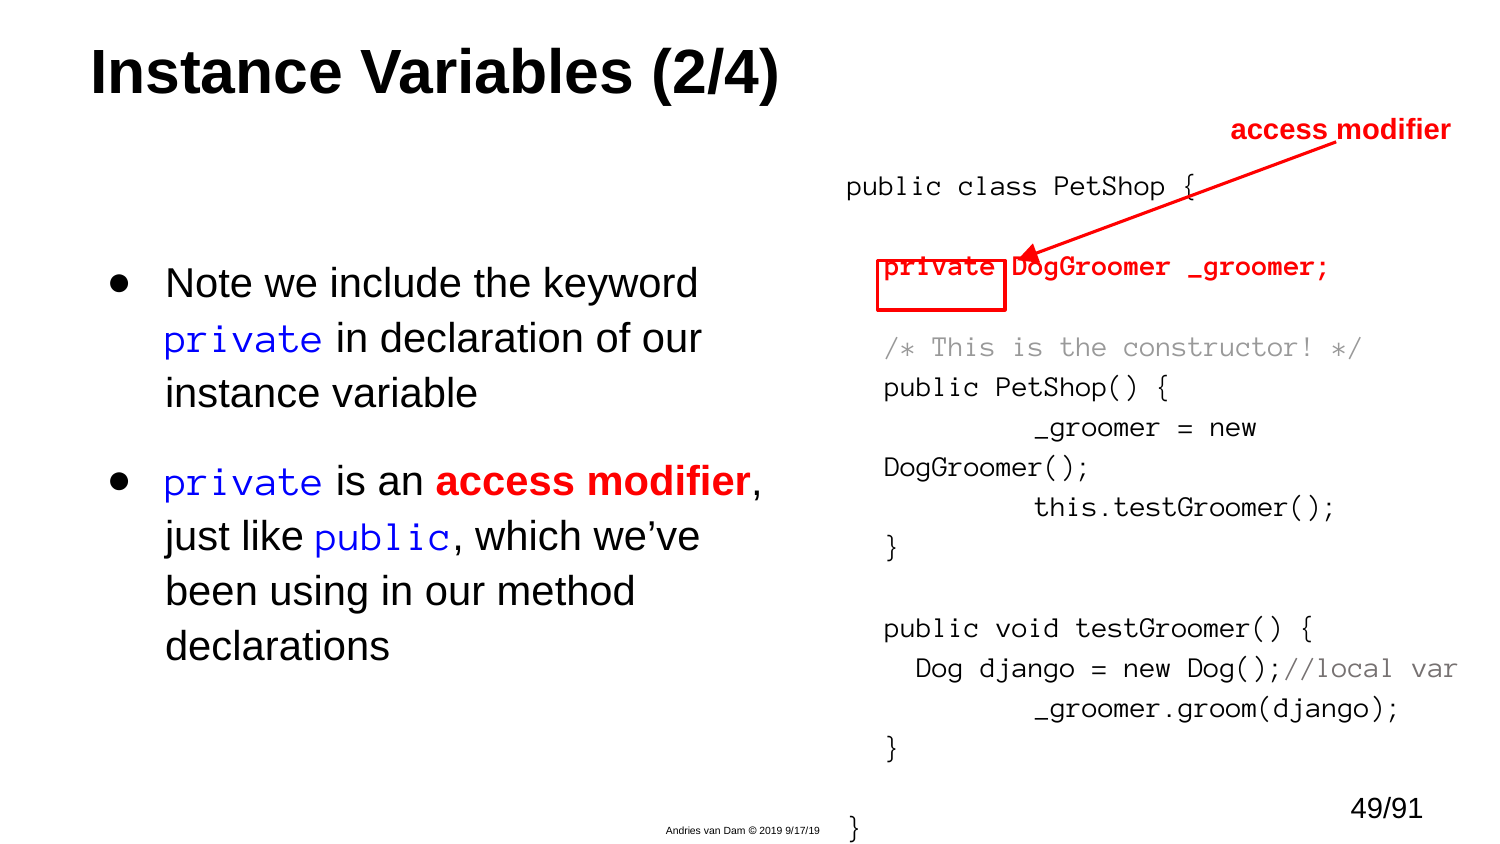

# Instance Variables (2/4)
access modifier
public class PetShop {

	private DogGroomer _groomer;

	/* This is the constructor! */
	public PetShop() {
		_groomer = new DogGroomer();
		this.testGroomer();
	}

	public void testGroomer() {
	  Dog django = new Dog();//local var
		_groomer.groom(django);
	}

}
Note we include the keyword private in declaration of our instance variable
private is an access modifier, just like public, which we’ve been using in our method declarations